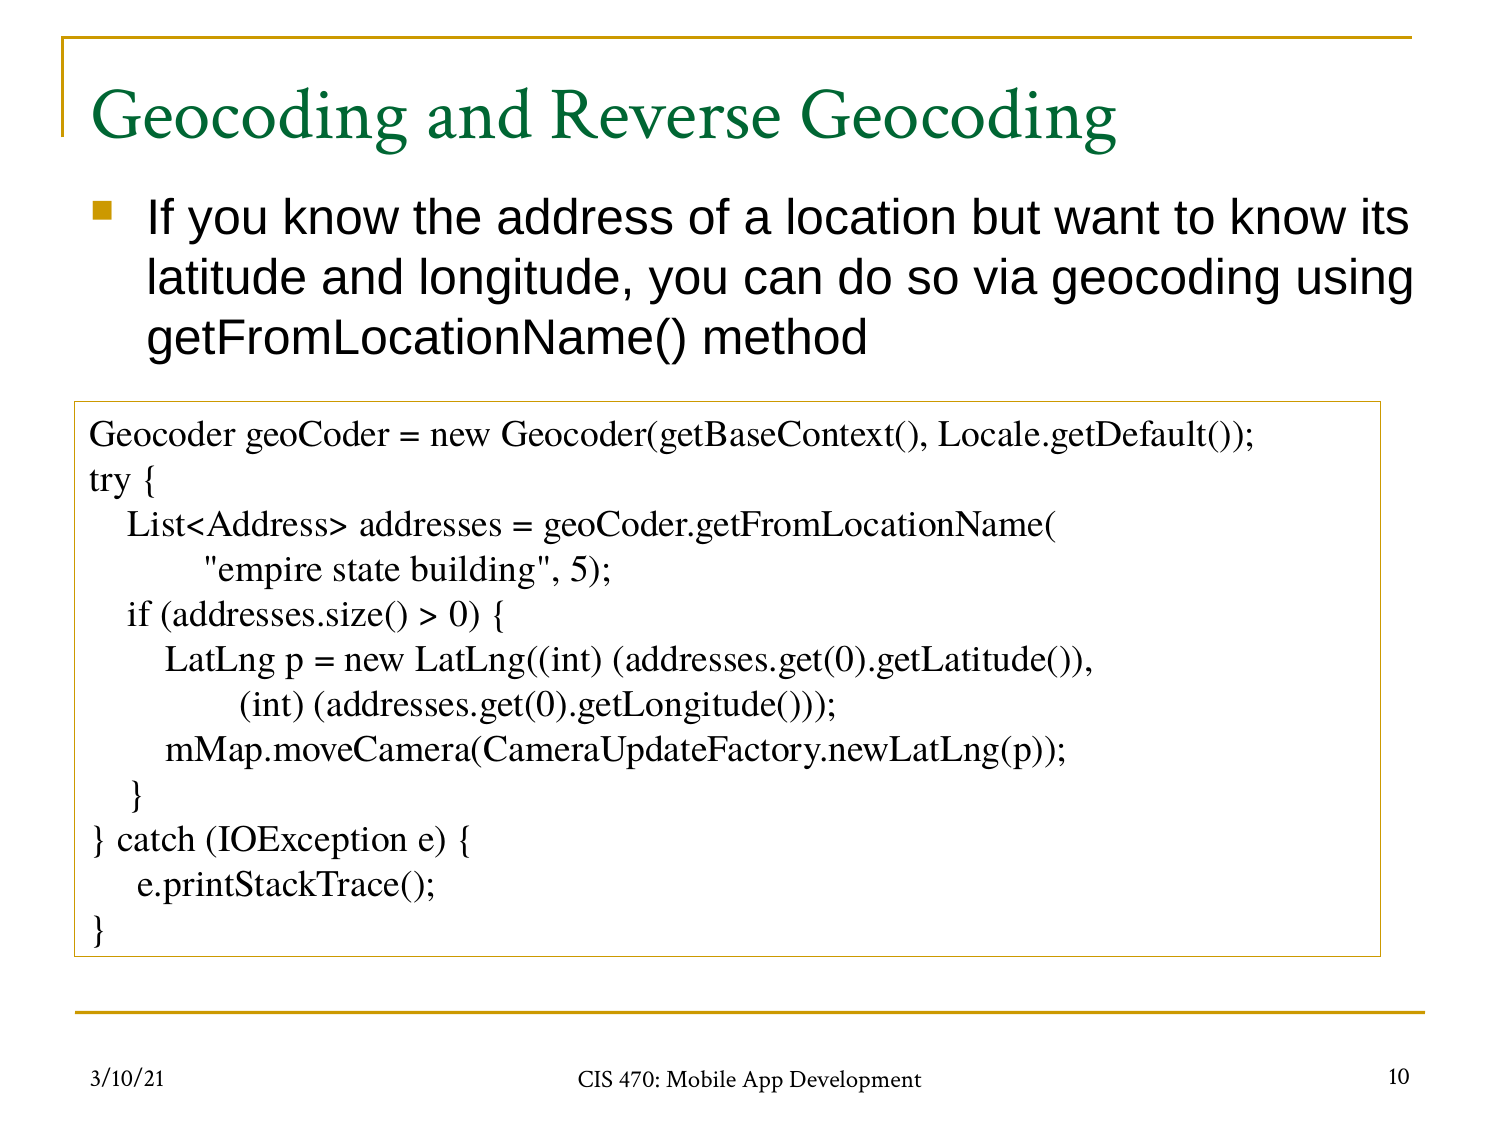

Geocoding and Reverse Geocoding
If you know the address of a location but want to know its latitude and longitude, you can do so via geocoding using getFromLocationName() method

Geocoder geoCoder = new Geocoder(getBaseContext(), Locale.getDefault());
try {
    List<Address> addresses = geoCoder.getFromLocationName(
            "empire state building", 5);
    if (addresses.size() > 0) {
        LatLng p = new LatLng((int) (addresses.get(0).getLatitude()),
	(int) (addresses.get(0).getLongitude()));
        mMap.moveCamera(CameraUpdateFactory.newLatLng(p));
    }
} catch (IOException e) {
     e.printStackTrace();
}
3/10/21
10
CIS 470: Mobile App Development